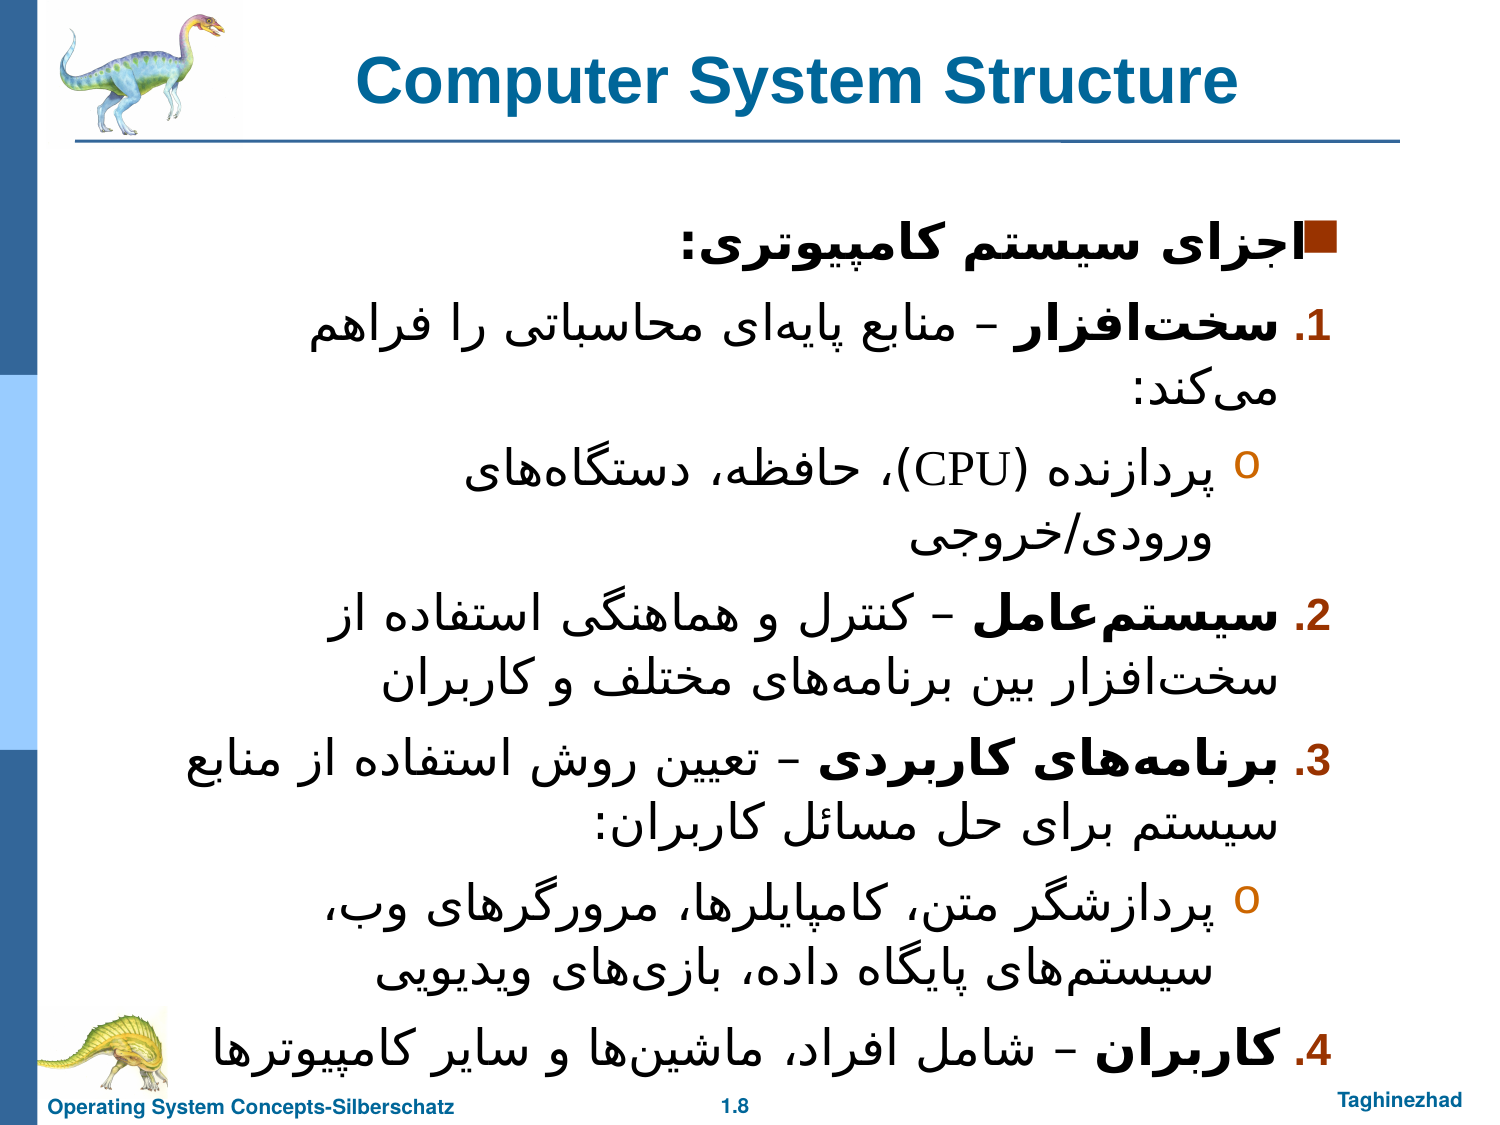

Computer System Structure
اجزای سیستم کامپیوتری:
سخت‌افزار – منابع پایه‌ای محاسباتی را فراهم می‌کند:
پردازنده (CPU)، حافظه، دستگاه‌های ورودی/خروجی
سیستم‌عامل – کنترل و هماهنگی استفاده از سخت‌افزار بین برنامه‌های مختلف و کاربران
برنامه‌های کاربردی – تعیین روش استفاده از منابع سیستم برای حل مسائل کاربران:
پردازشگر متن، کامپایلرها، مرورگرهای وب، سیستم‌های پایگاه داده، بازی‌های ویدیویی
کاربران – شامل افراد، ماشین‌ها و سایر کامپیوترها